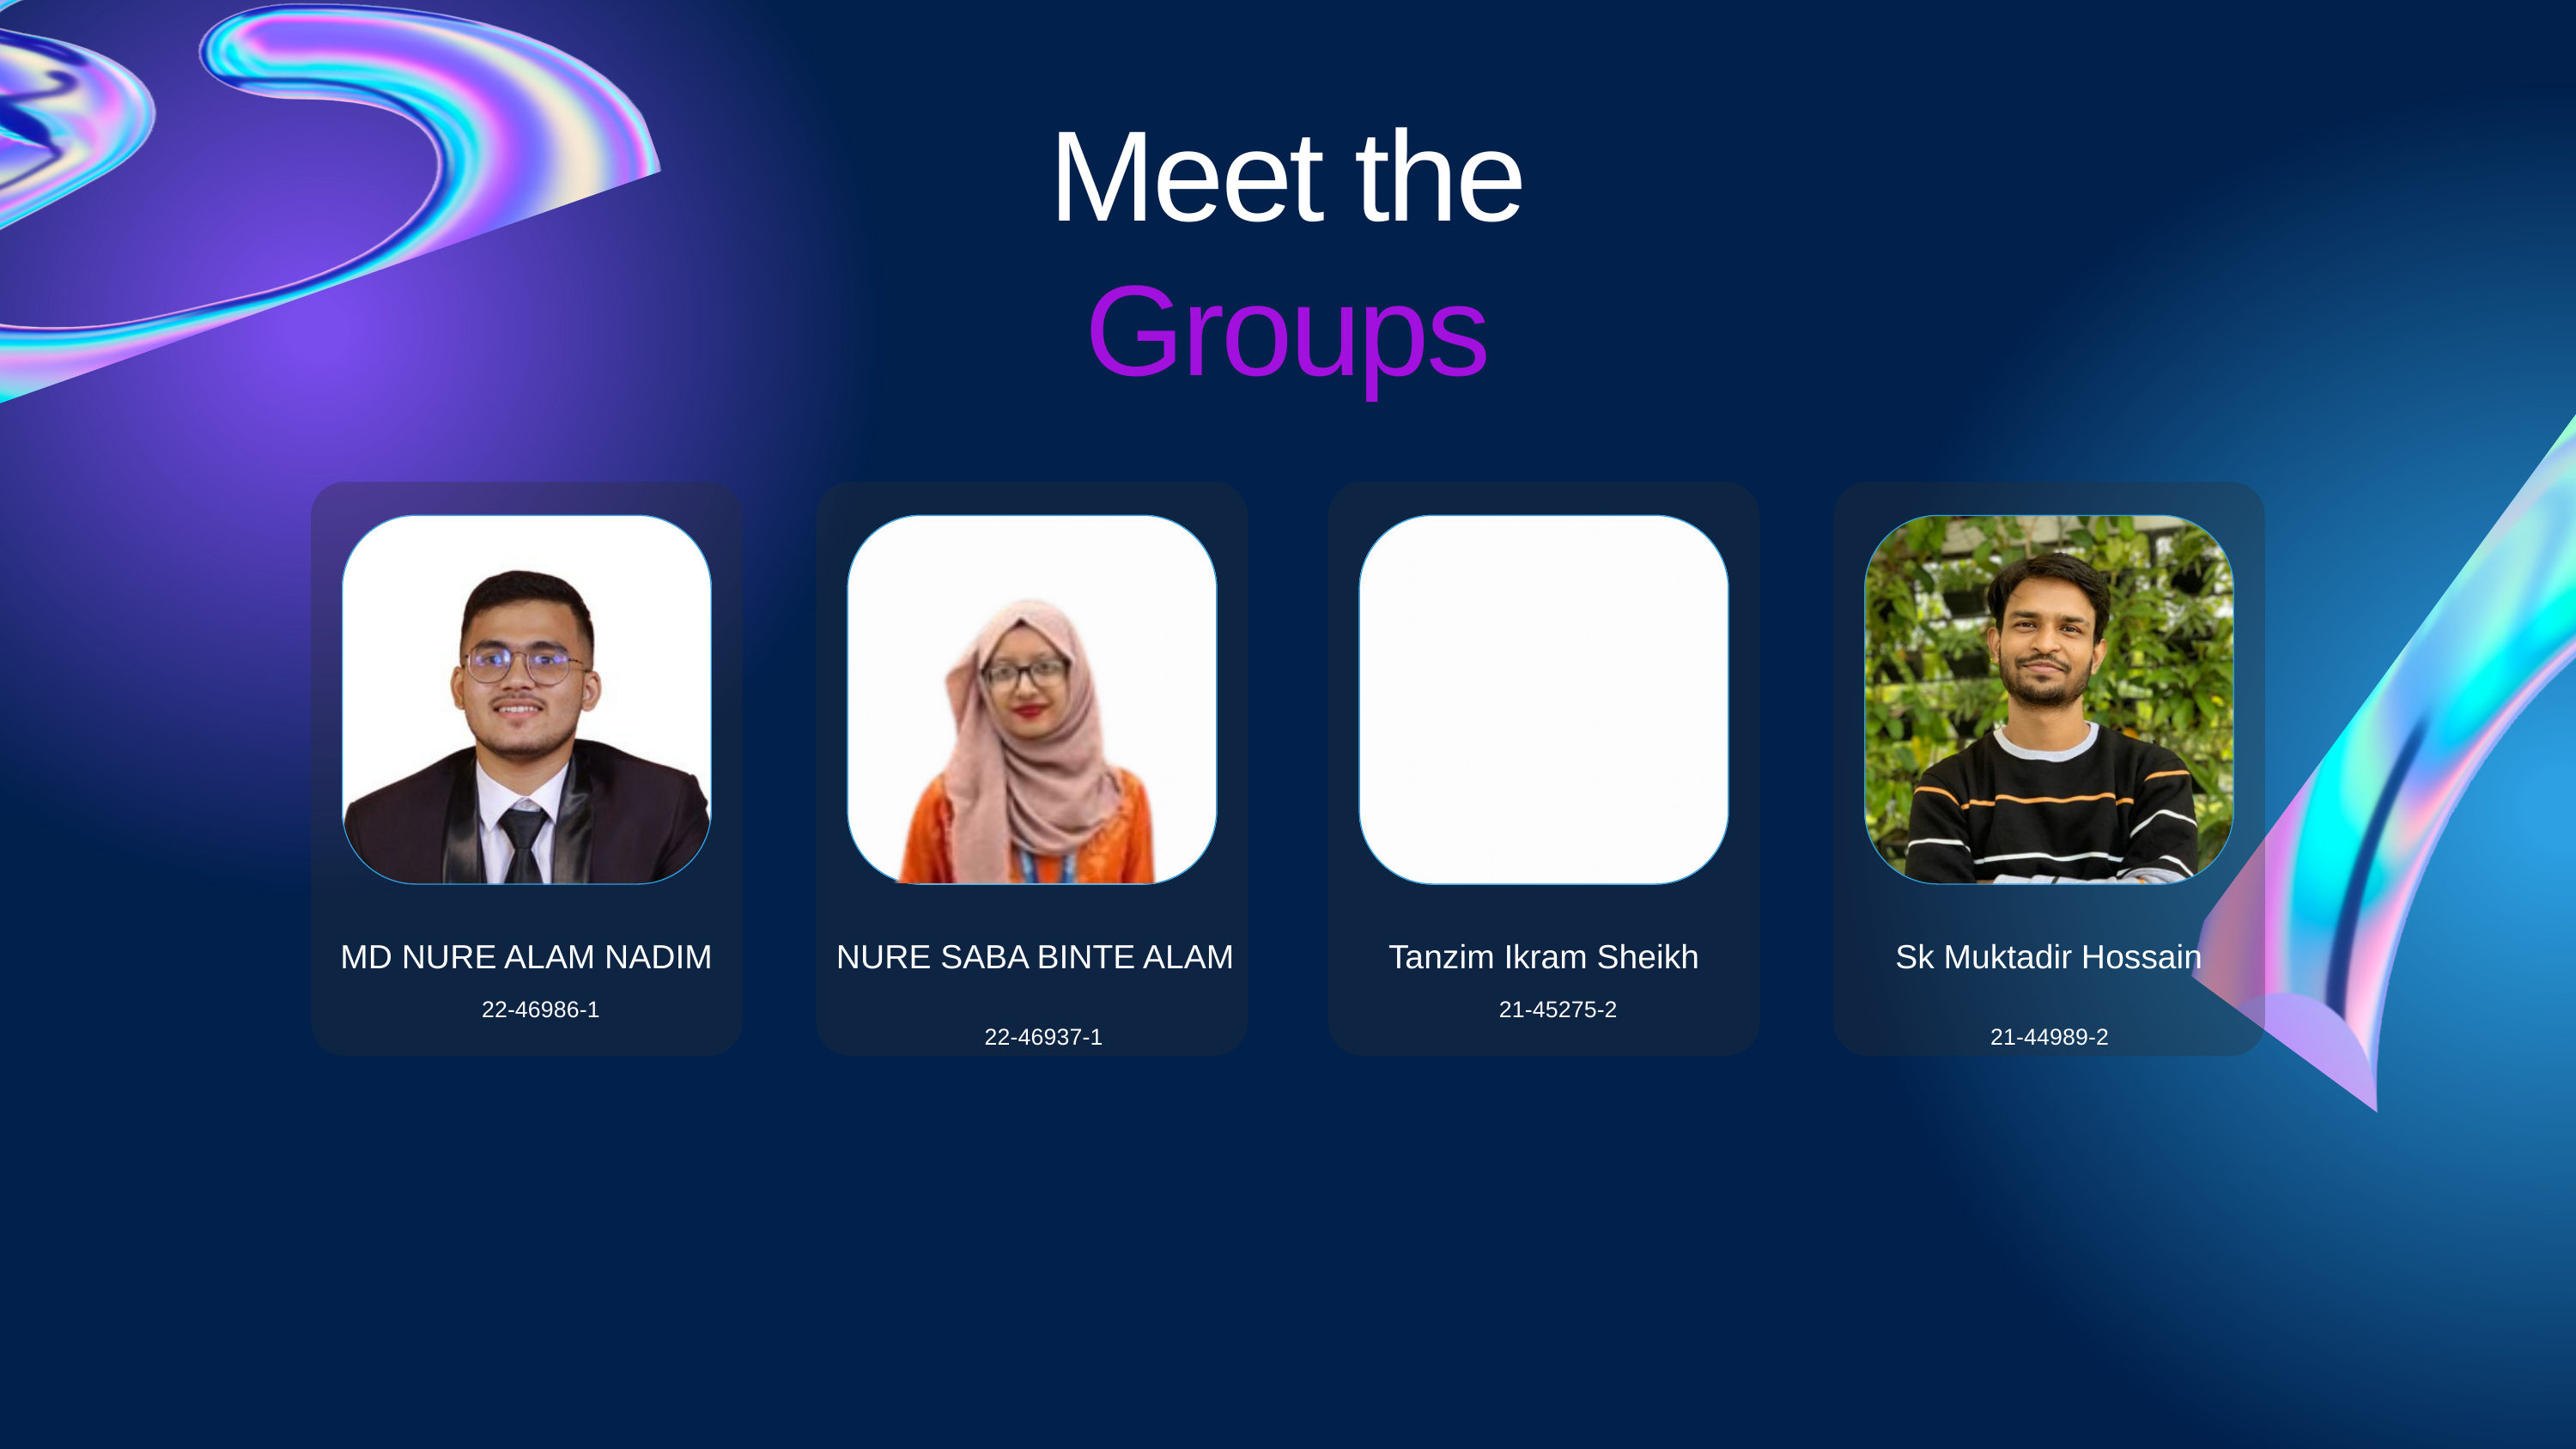

Meet the
Groups

MD NURE ALAM NADIM
NURE SABA BINTE ALAM
Tanzim Ikram Sheikh
Sk Muktadir Hossain
22-46986-1
21-45275-2
22-46937-1
21-44989-2